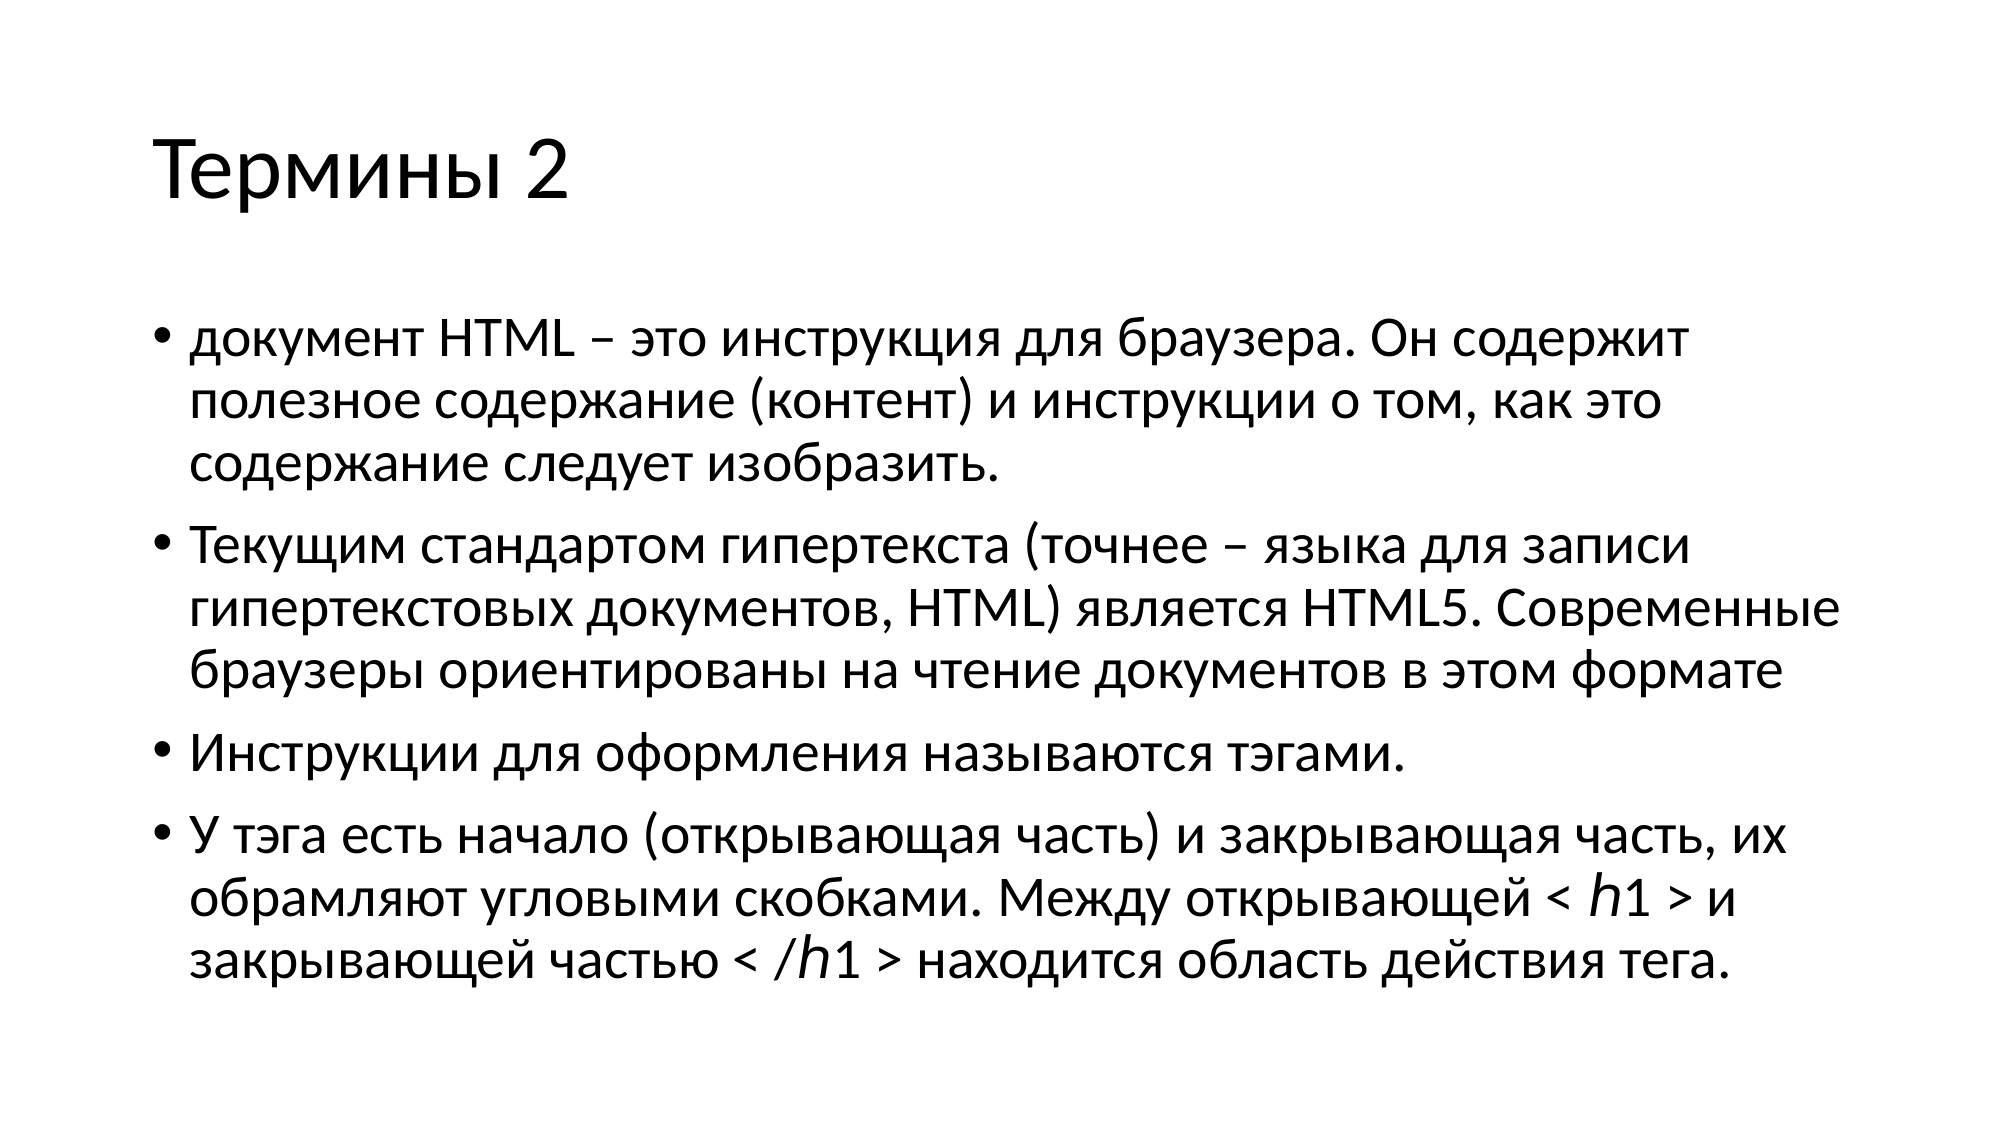

# Термины 2
документ HTML – это инструкция для браузера. Он содержит полезное содержание (контент) и инструкции о том, как это содержание следует изобразить.
Текущим стандартом гипертекста (точнее – языка для записи гипертекстовых документов, HTML) является HTML5. Современные браузеры ориентированы на чтение документов в этом формате
Инструкции для оформления называются тэгами.
У тэга есть начало (открывающая часть) и закрывающая часть, их обрамляют угловыми скобками. Между открывающей < ℎ1 > и закрывающей частью < /ℎ1 > находится область действия тега.